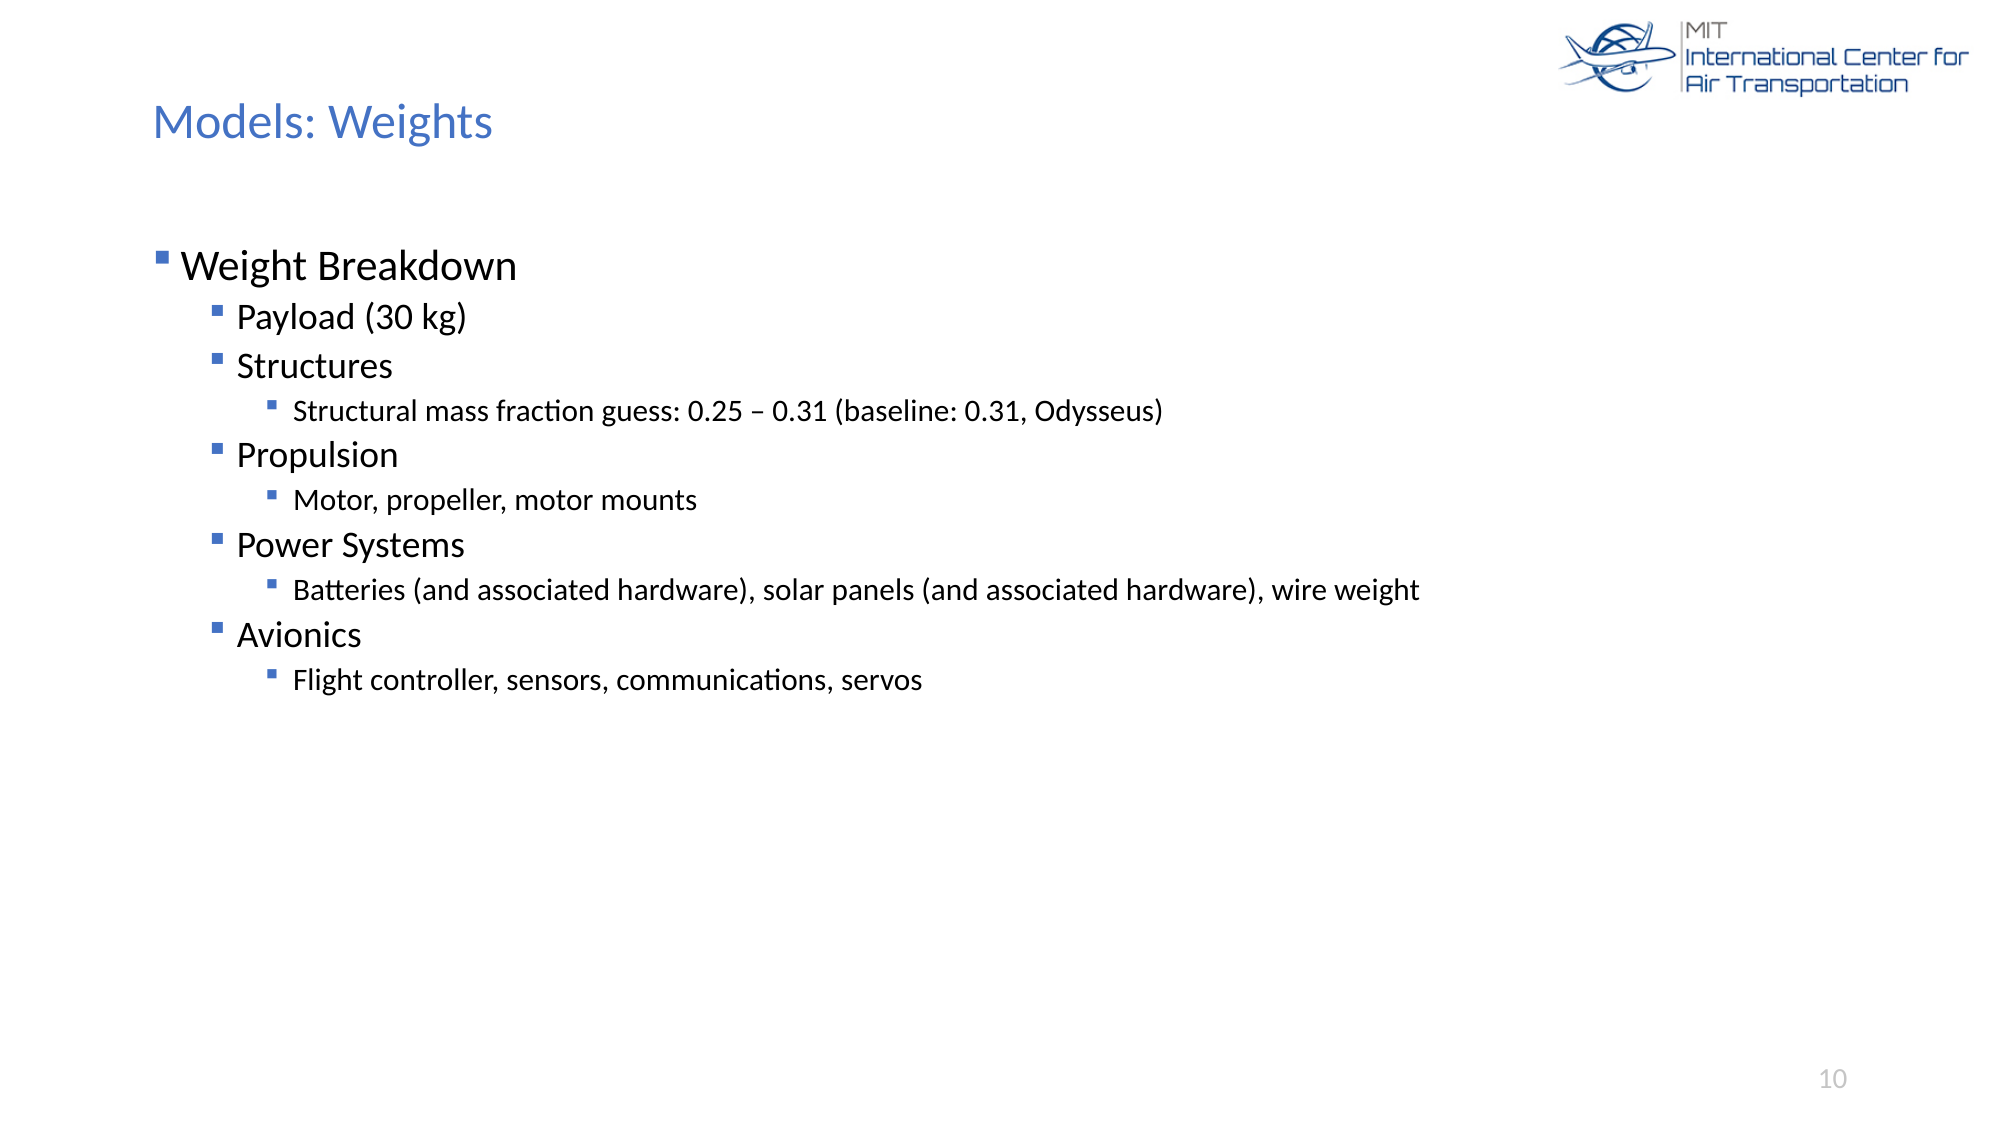

# Models: Weights
Weight Breakdown
Payload (30 kg)
Structures
Structural mass fraction guess: 0.25 – 0.31 (baseline: 0.31, Odysseus)
Propulsion
Motor, propeller, motor mounts
Power Systems
Batteries (and associated hardware), solar panels (and associated hardware), wire weight
Avionics
Flight controller, sensors, communications, servos

10